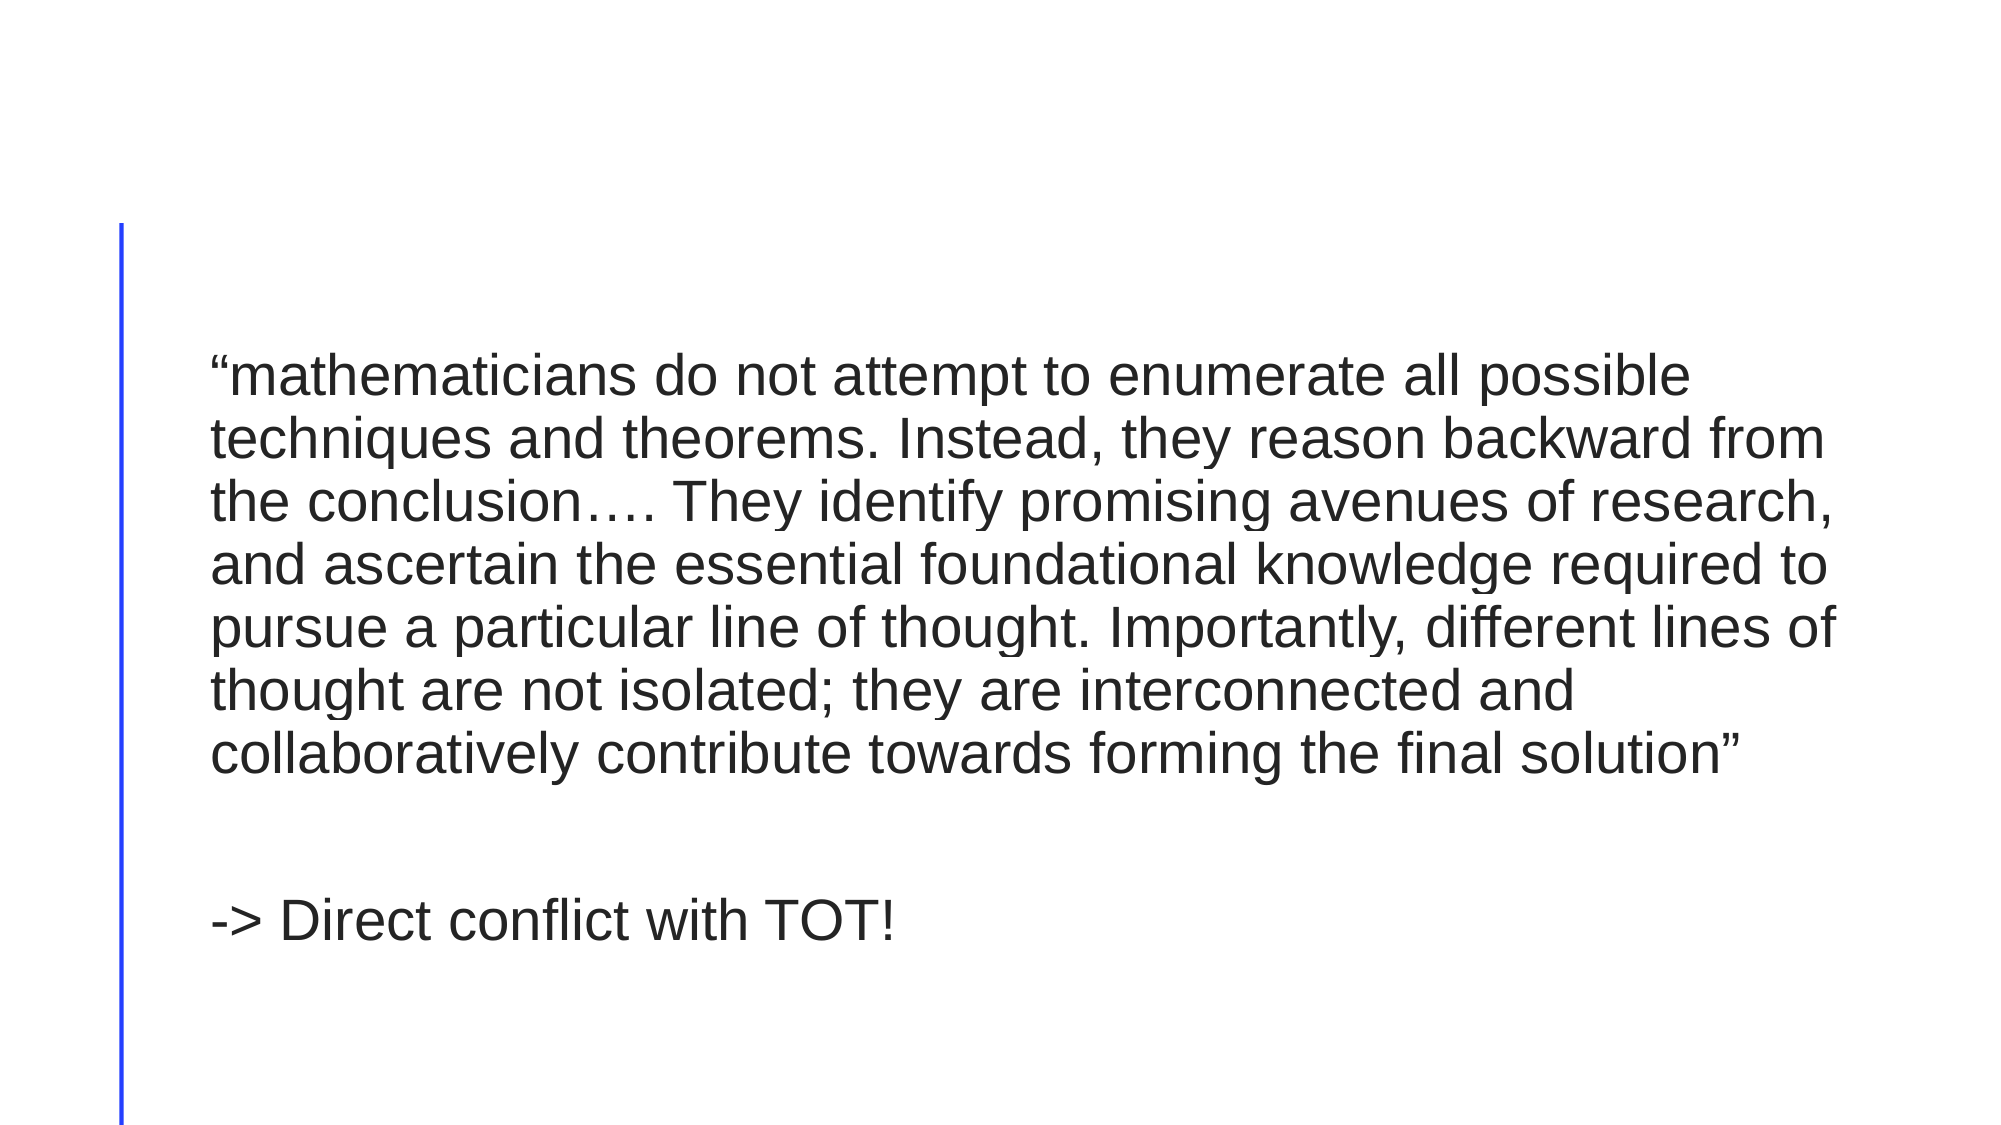

#
“mathematicians do not attempt to enumerate all possible techniques and theorems. Instead, they reason backward from the conclusion…. They identify promising avenues of research, and ascertain the essential foundational knowledge required to pursue a particular line of thought. Importantly, different lines of thought are not isolated; they are interconnected and collaboratively contribute towards forming the final solution”

-> Direct conflict with TOT!